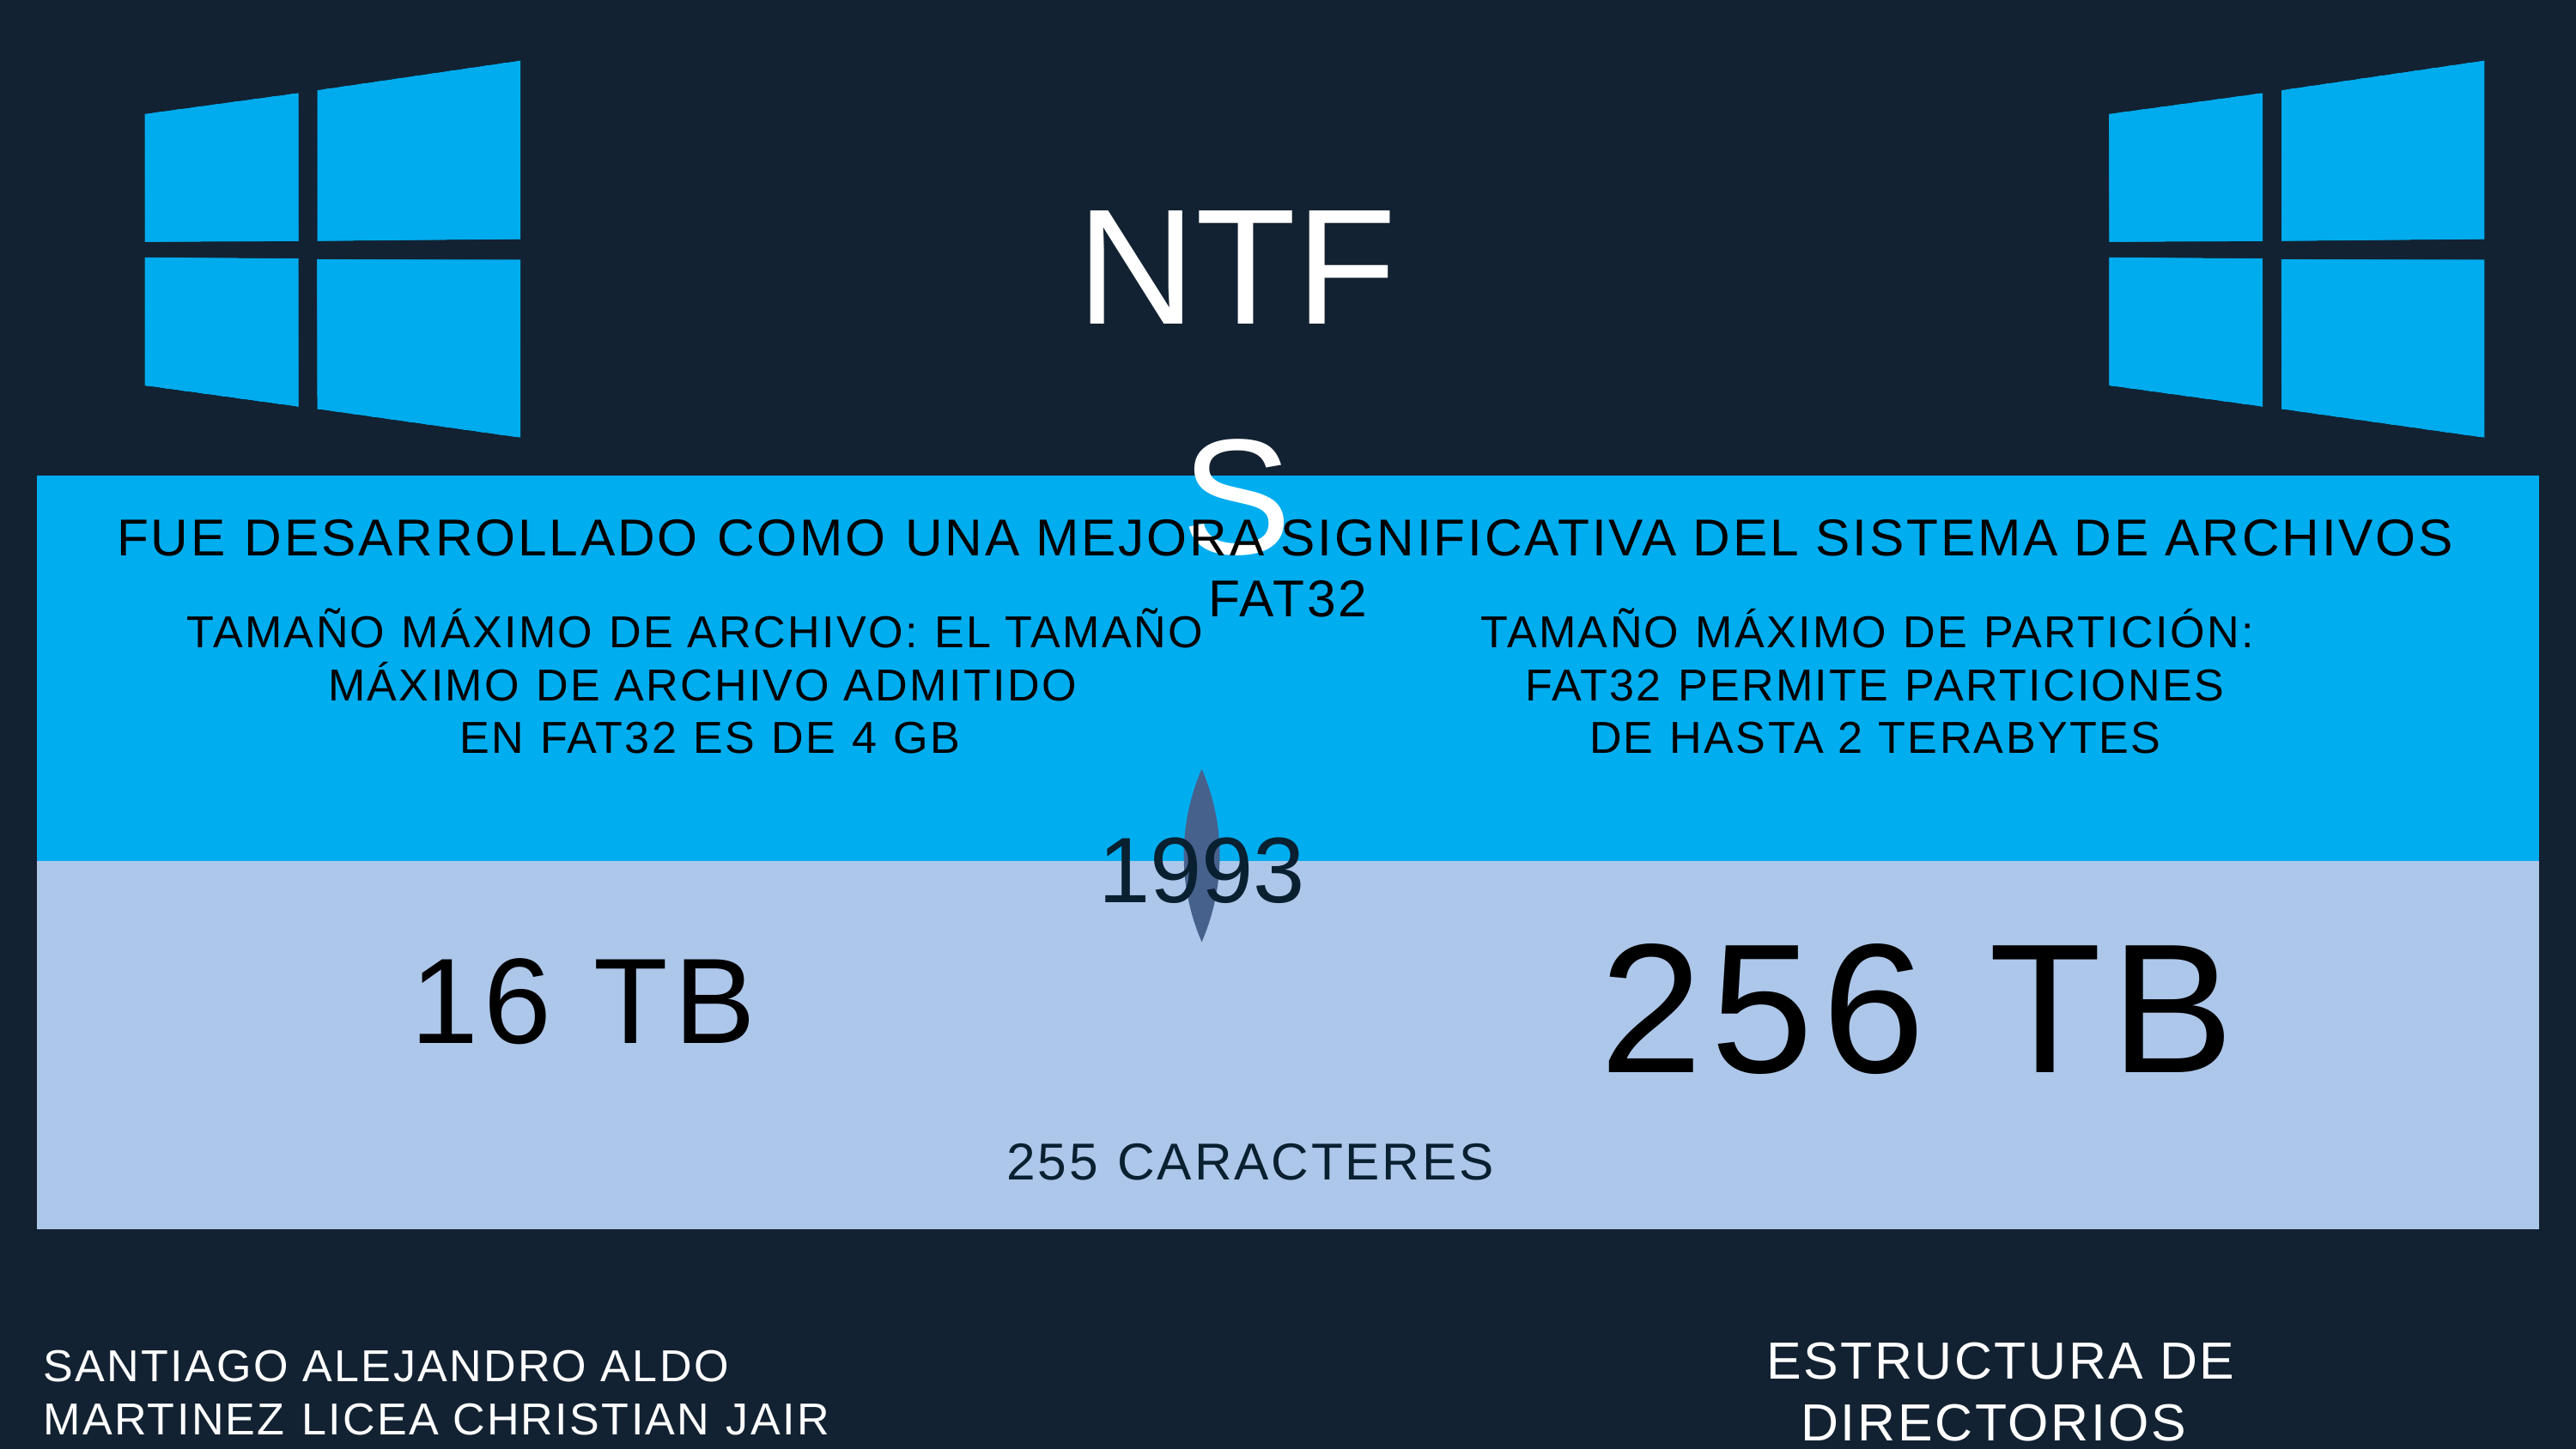

NTFS

FUE DESARROLLADO COMO UNA MEJORA SIGNIFICATIVA DEL SISTEMA DE ARCHIVOS FAT32
TAMAÑO MÁXIMO DE ARCHIVO: EL TAMAÑO
MÁXIMO DE ARCHIVO ADMITIDO
 EN FAT32 ES DE 4 GB
TAMAÑO MÁXIMO DE PARTICIÓN:
 FAT32 PERMITE PARTICIONES
 DE HASTA 2 TERABYTES

1993

256 TB
16 TB
255 CARACTERES
ESTRUCTURA DE DIRECTORIOS
SANTIAGO ALEJANDRO ALDO
MARTINEZ LICEA CHRISTIAN JAIR